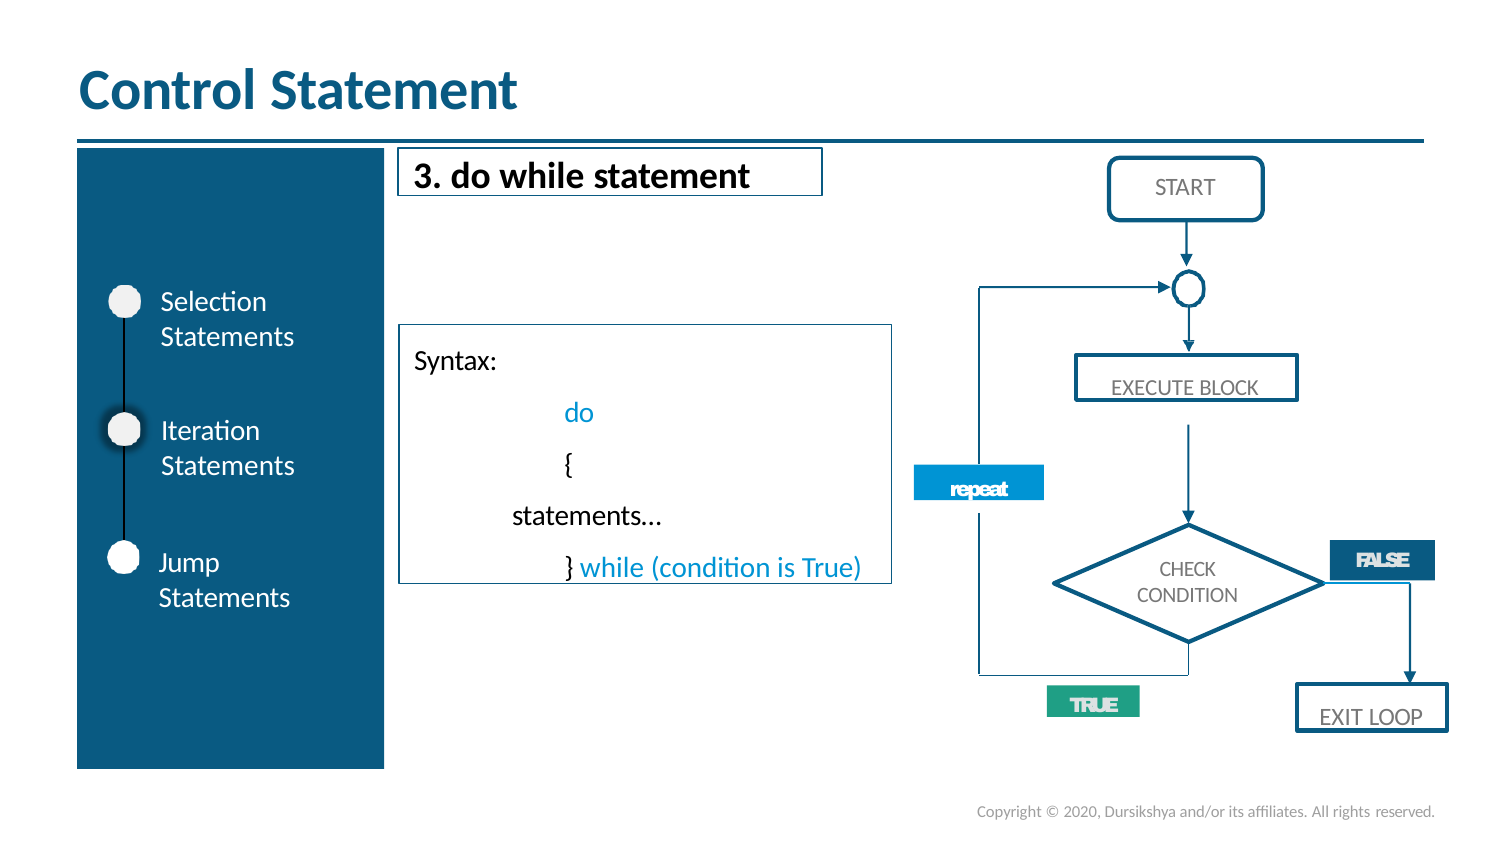

# Control Statement

Selection  Statements

Iteration  Statements

Jump
Statements
3. do while statement

START

Syntax:
do
{
statements…
} while (condition is True)
EXECUTE BLOCK
repeat

FALSE
CHECK
CONDITION

EXIT LOOP
TRUE
Copyright © 2020, Dursikshya and/or its affiliates. All rights reserved.